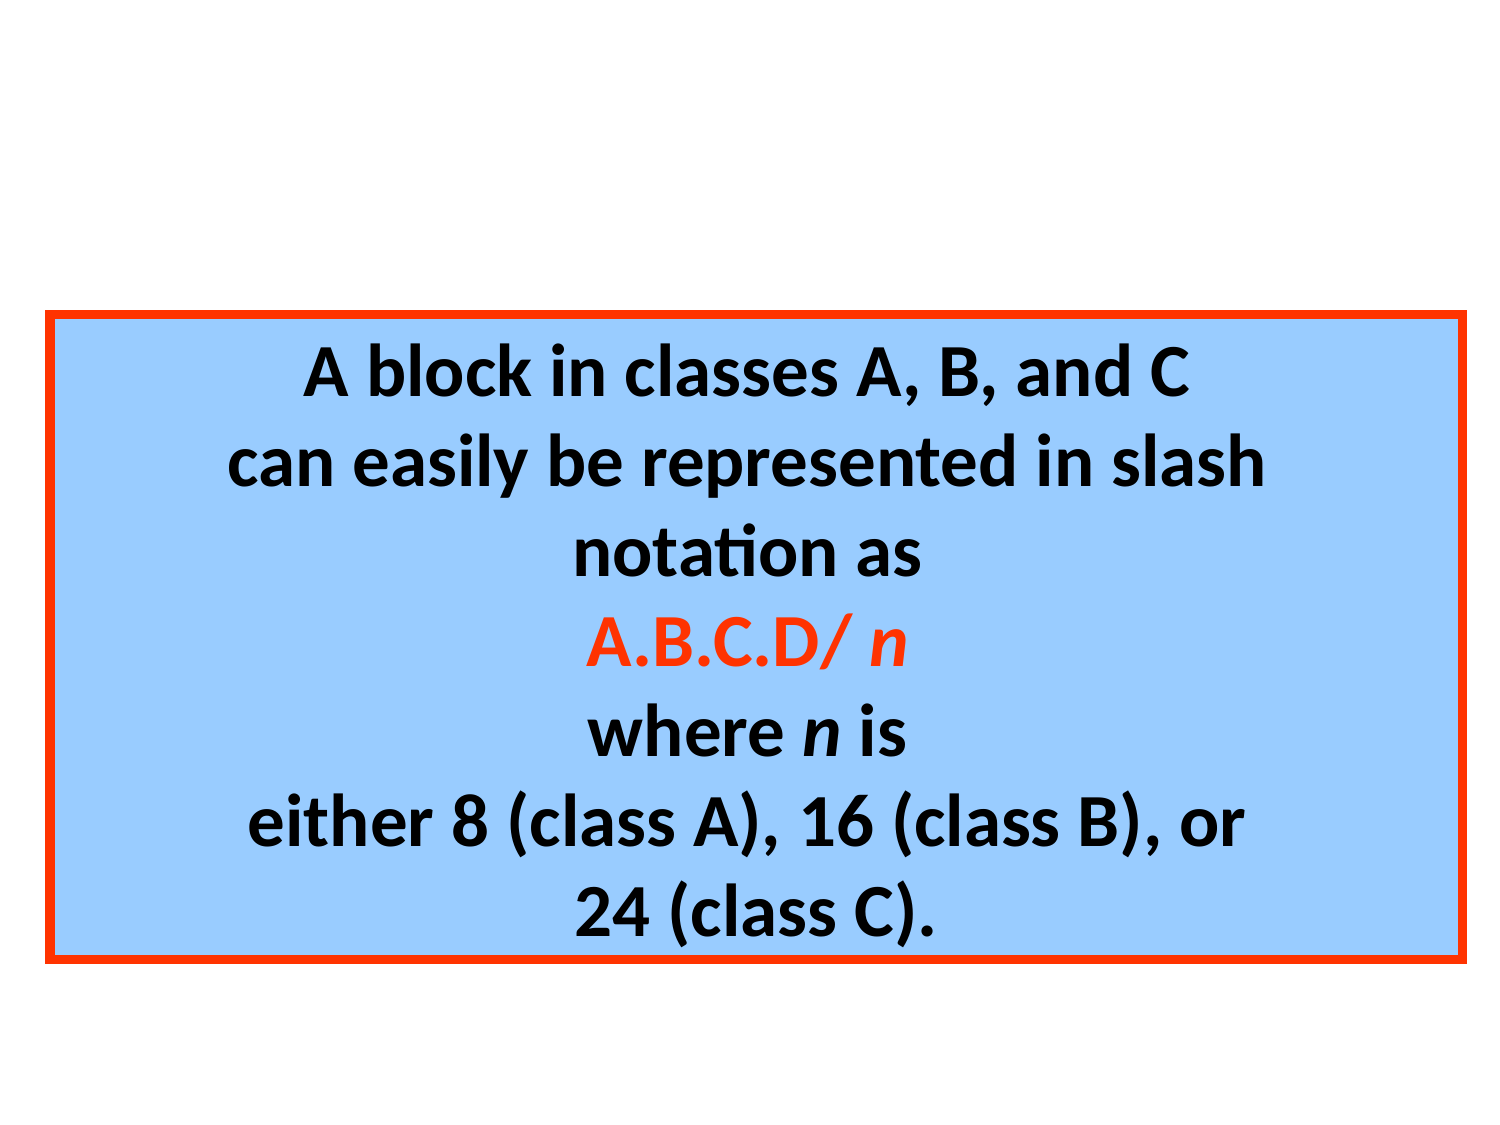

A block in classes A, B, and C
can easily be represented in slash
notation as
A.B.C.D/ n
where n is
either 8 (class A), 16 (class B), or
24 (class C).